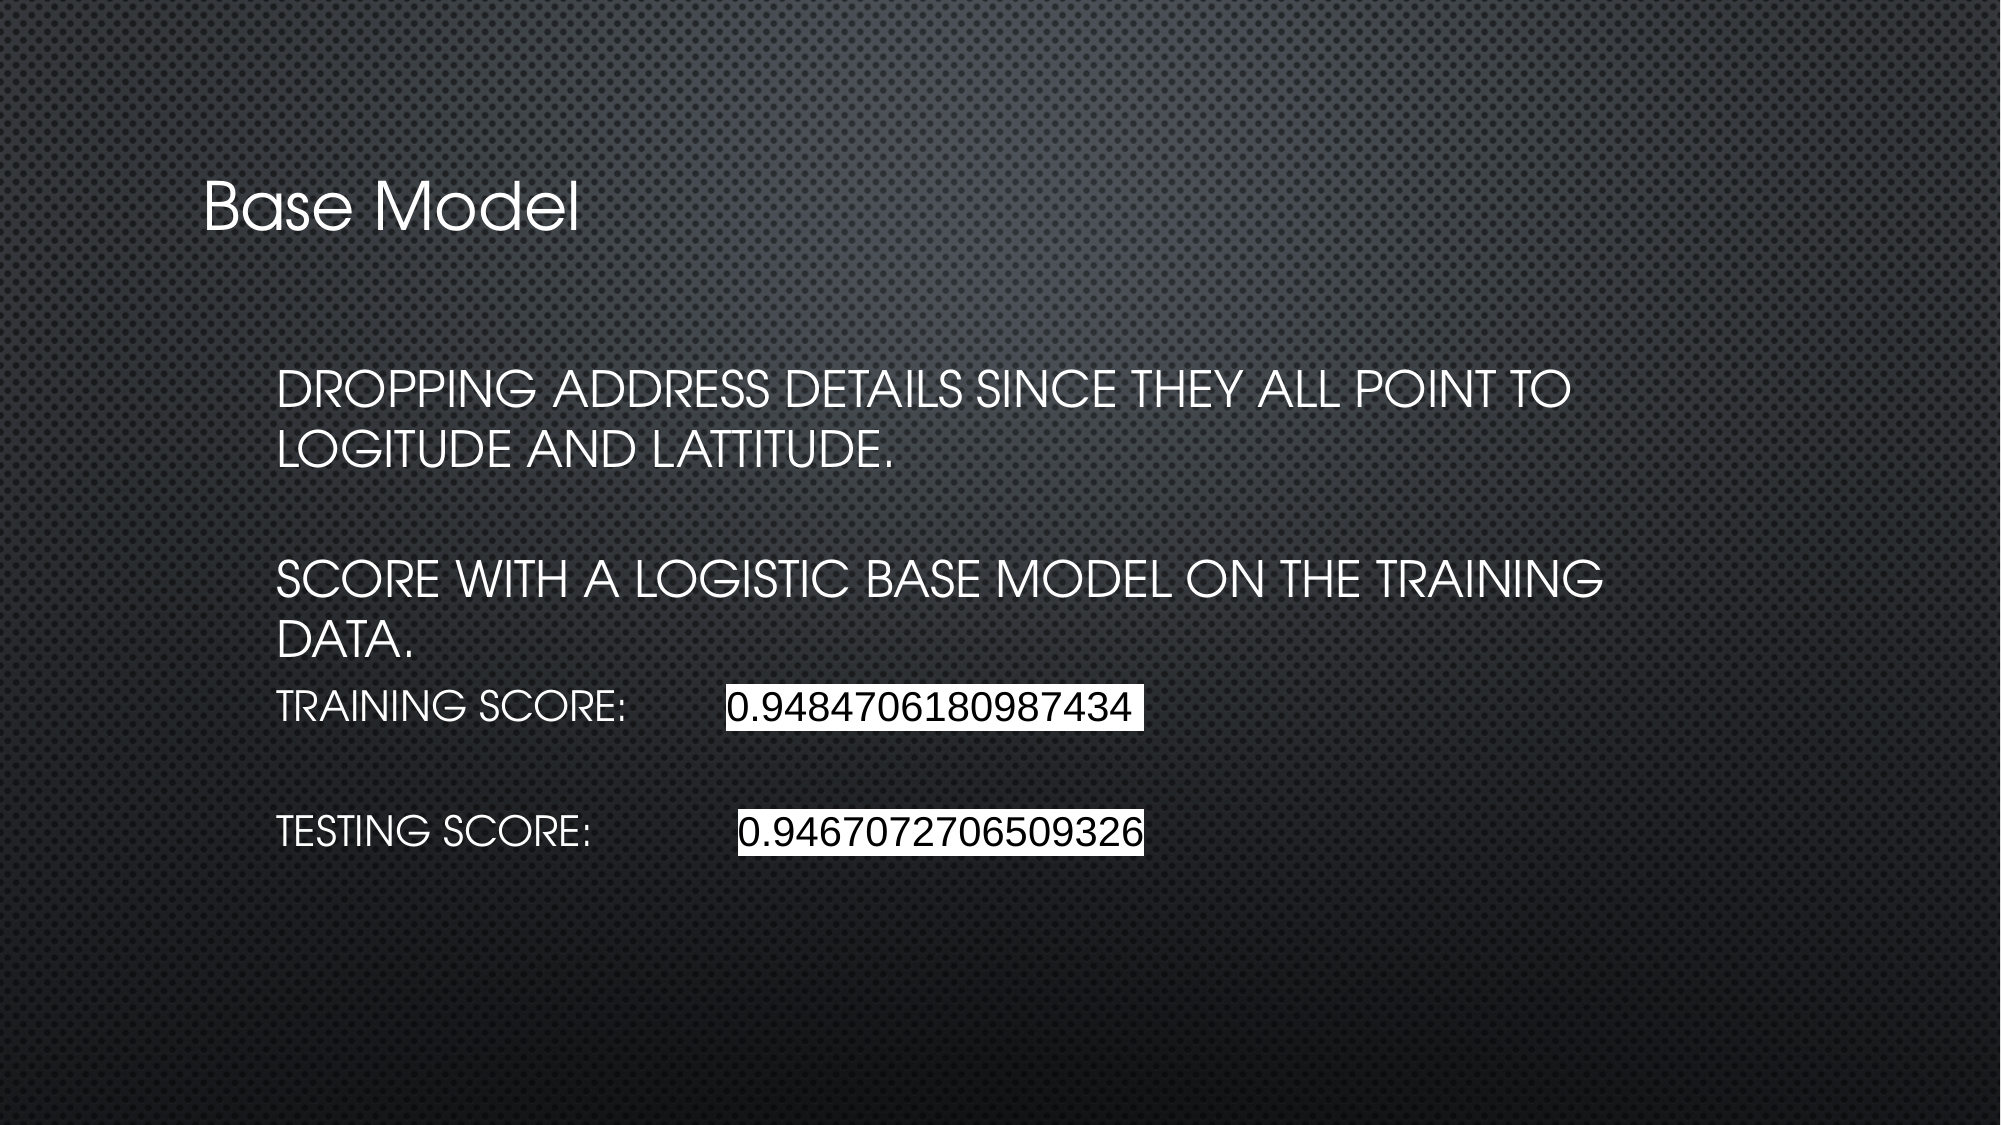

# Base Model
Dropping Address details since they all point to logitude and lattitude.

Score with a logistic base model on the training data.
Training Score: 	0.9484706180987434

Testing Score:	 0.9467072706509326